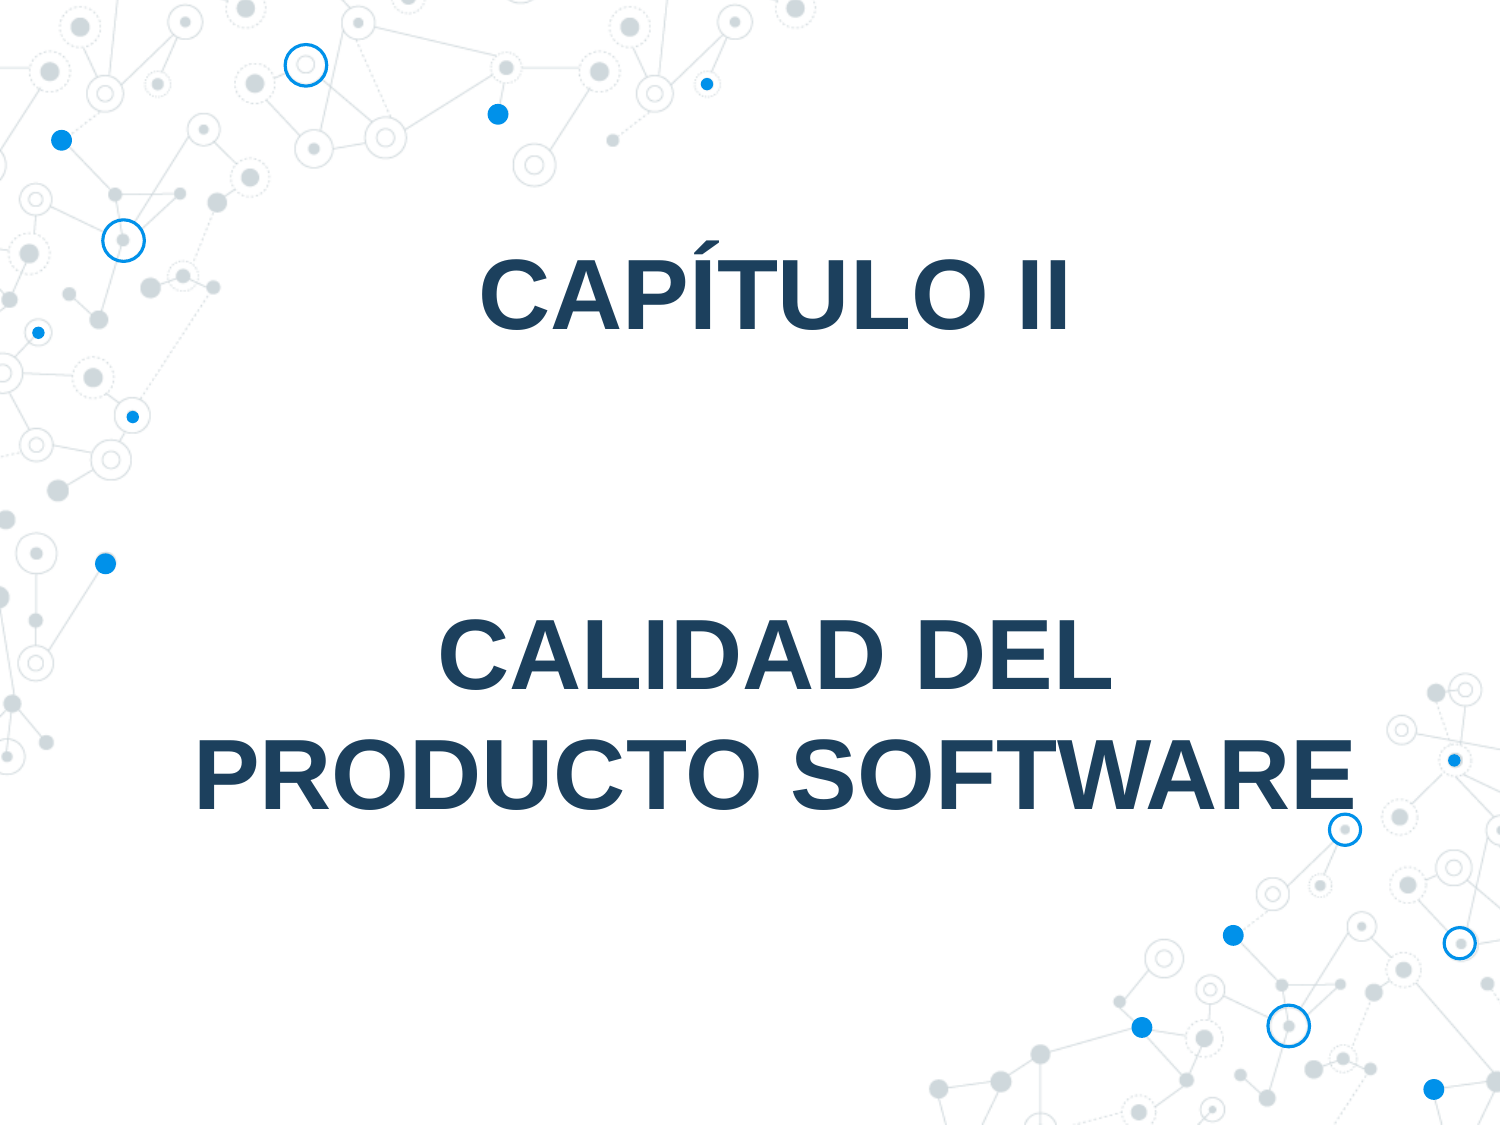

# CAPÍTULO II CALIDAD DEL PRODUCTO SOFTWARE